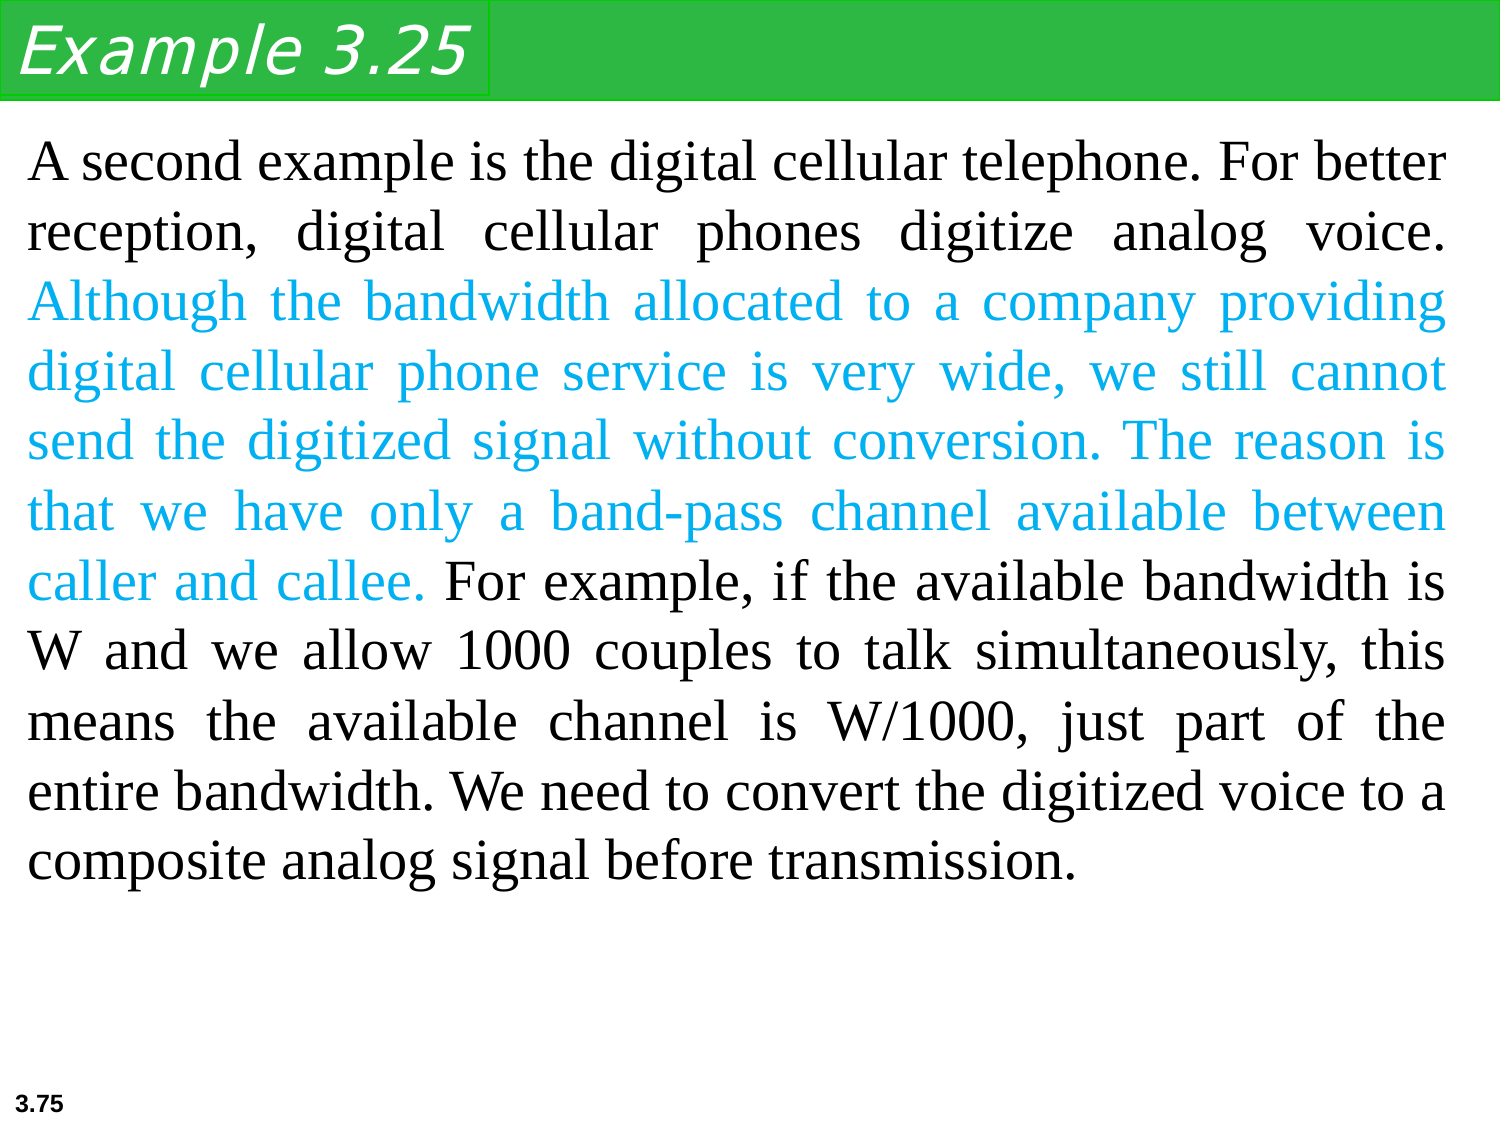

Example 3.25
A second example is the digital cellular telephone. For better reception, digital cellular phones digitize analog voice. Although the bandwidth allocated to a company providing digital cellular phone service is very wide, we still cannot send the digitized signal without conversion. The reason is that we have only a band-pass channel available between caller and callee. For example, if the available bandwidth is W and we allow 1000 couples to talk simultaneously, this means the available channel is W/1000, just part of the entire bandwidth. We need to convert the digitized voice to a composite analog signal before transmission.
3.75